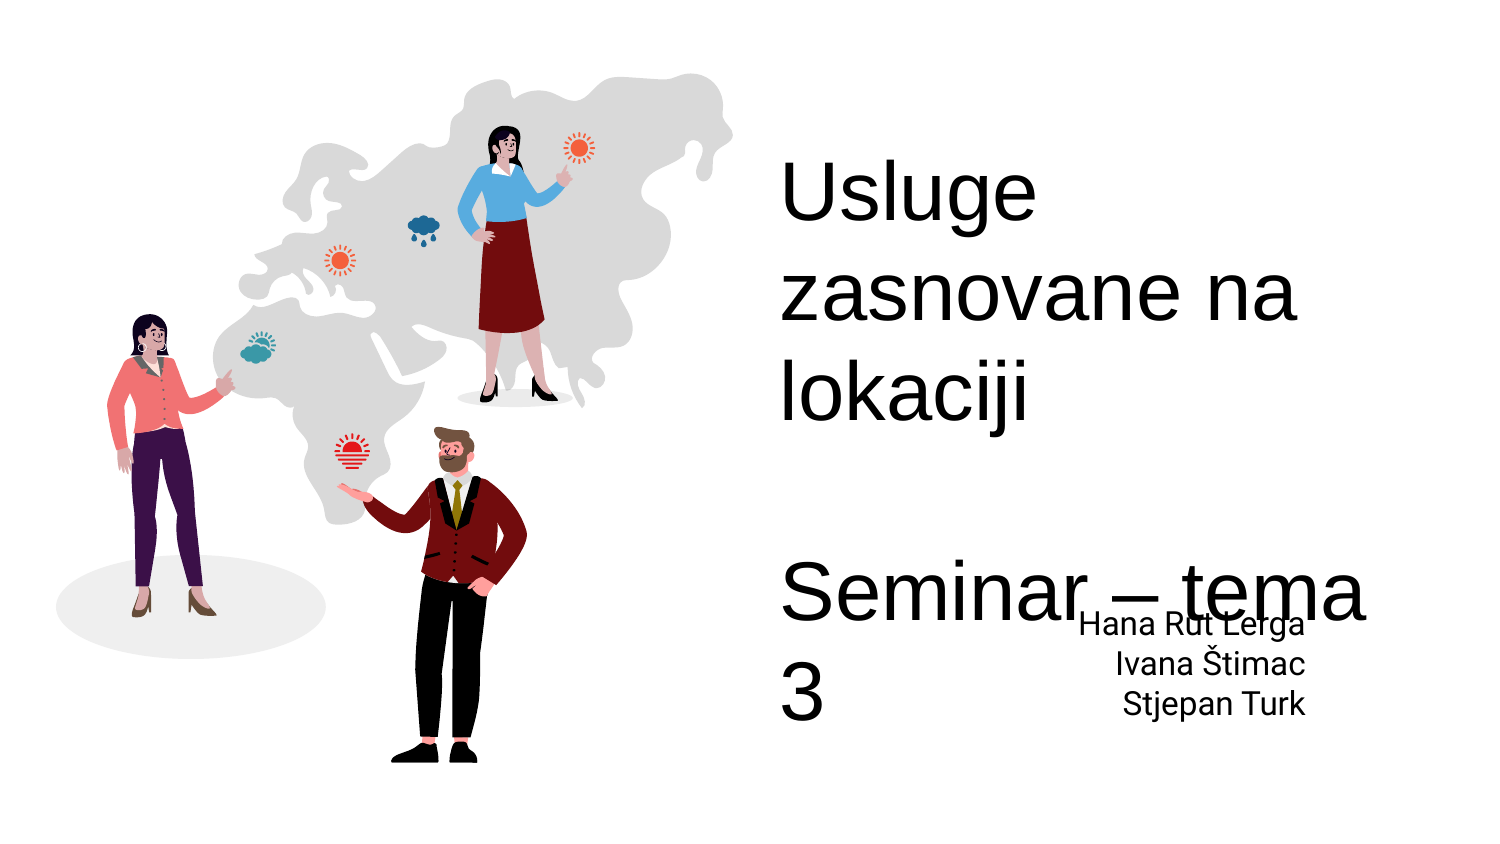

# Usluge zasnovane na lokaciji Seminar – tema 3

Hana Rut Lerga
Ivana Štimac
Stjepan Turk